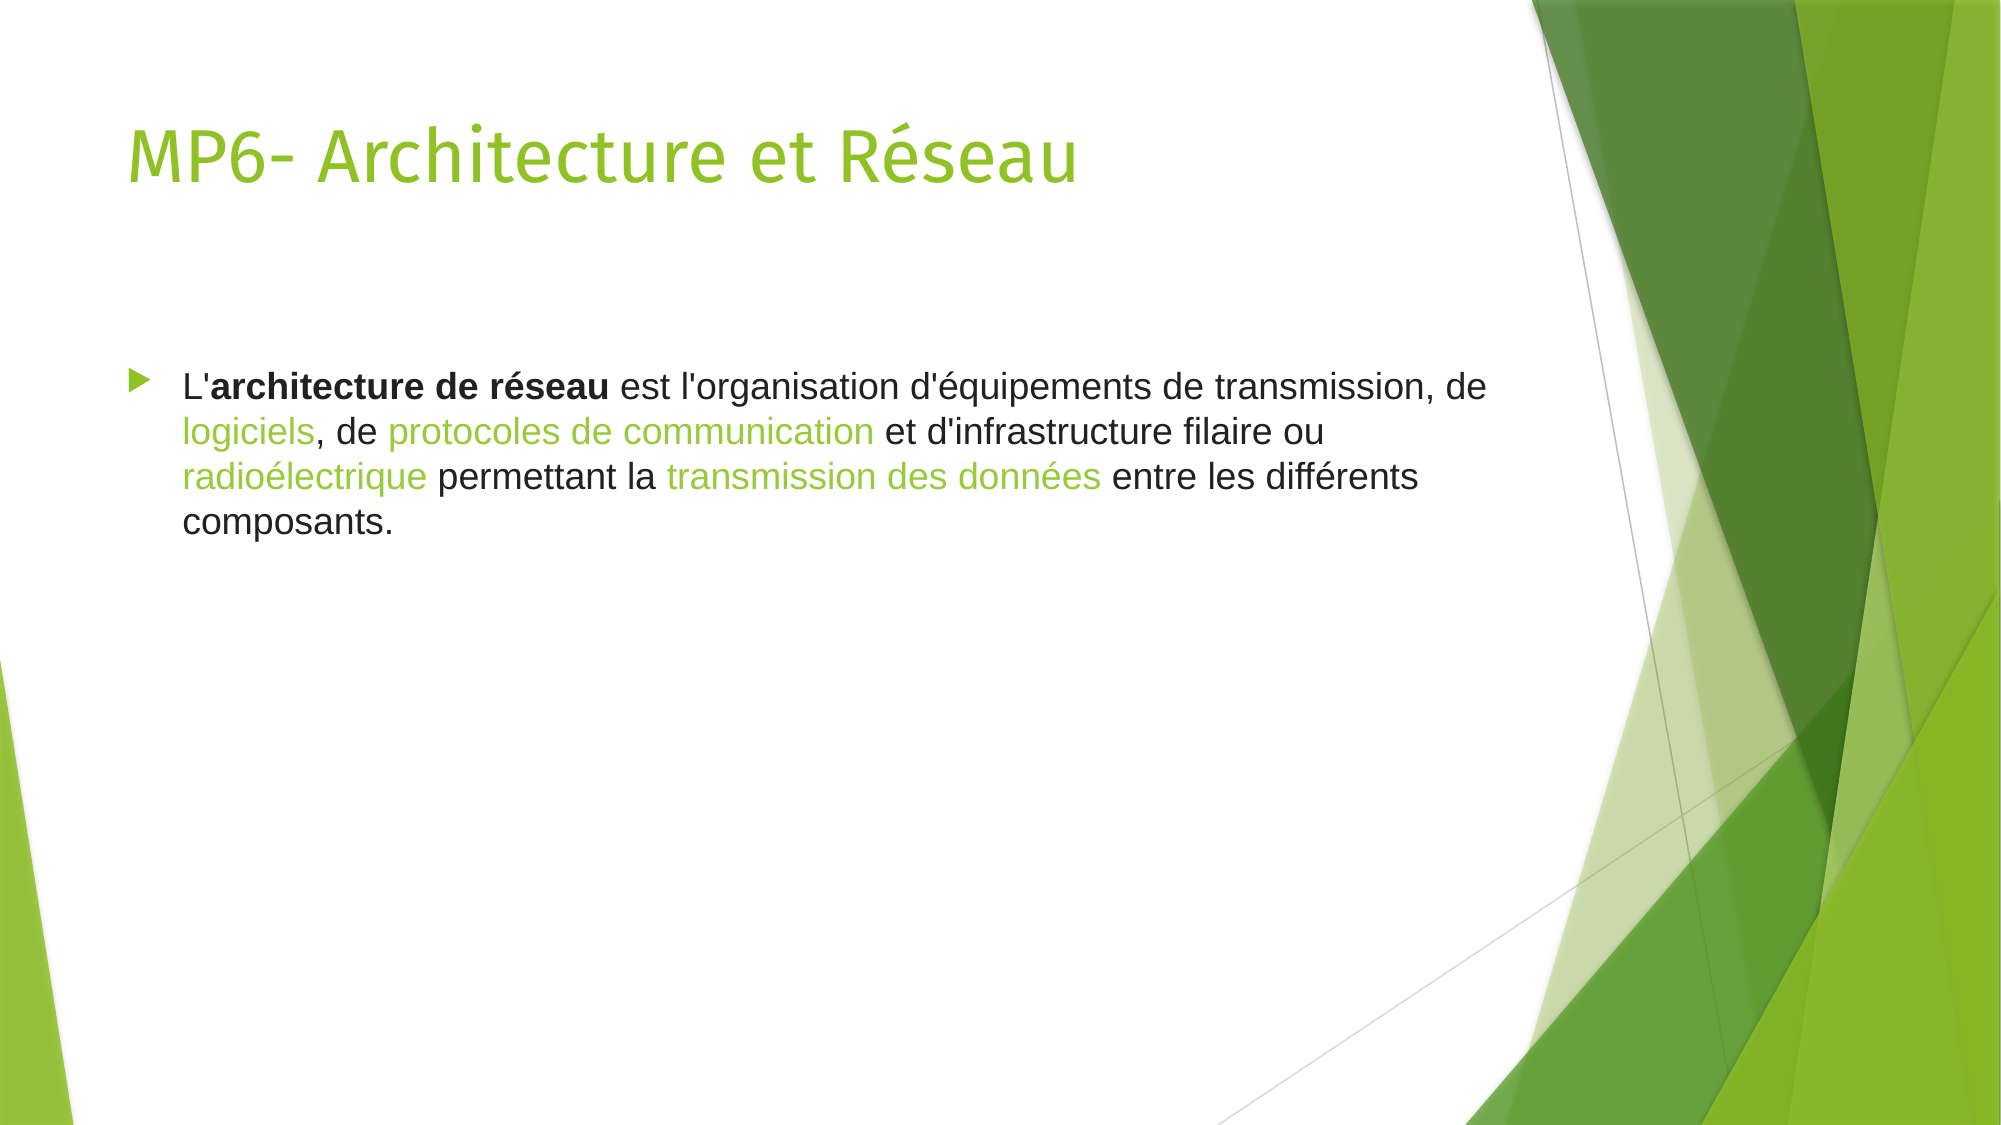

# MP6- Architecture et Réseau
L'architecture de réseau est l'organisation d'équipements de transmission, de logiciels, de protocoles de communication et d'infrastructure filaire ou radioélectrique permettant la transmission des données entre les différents composants.